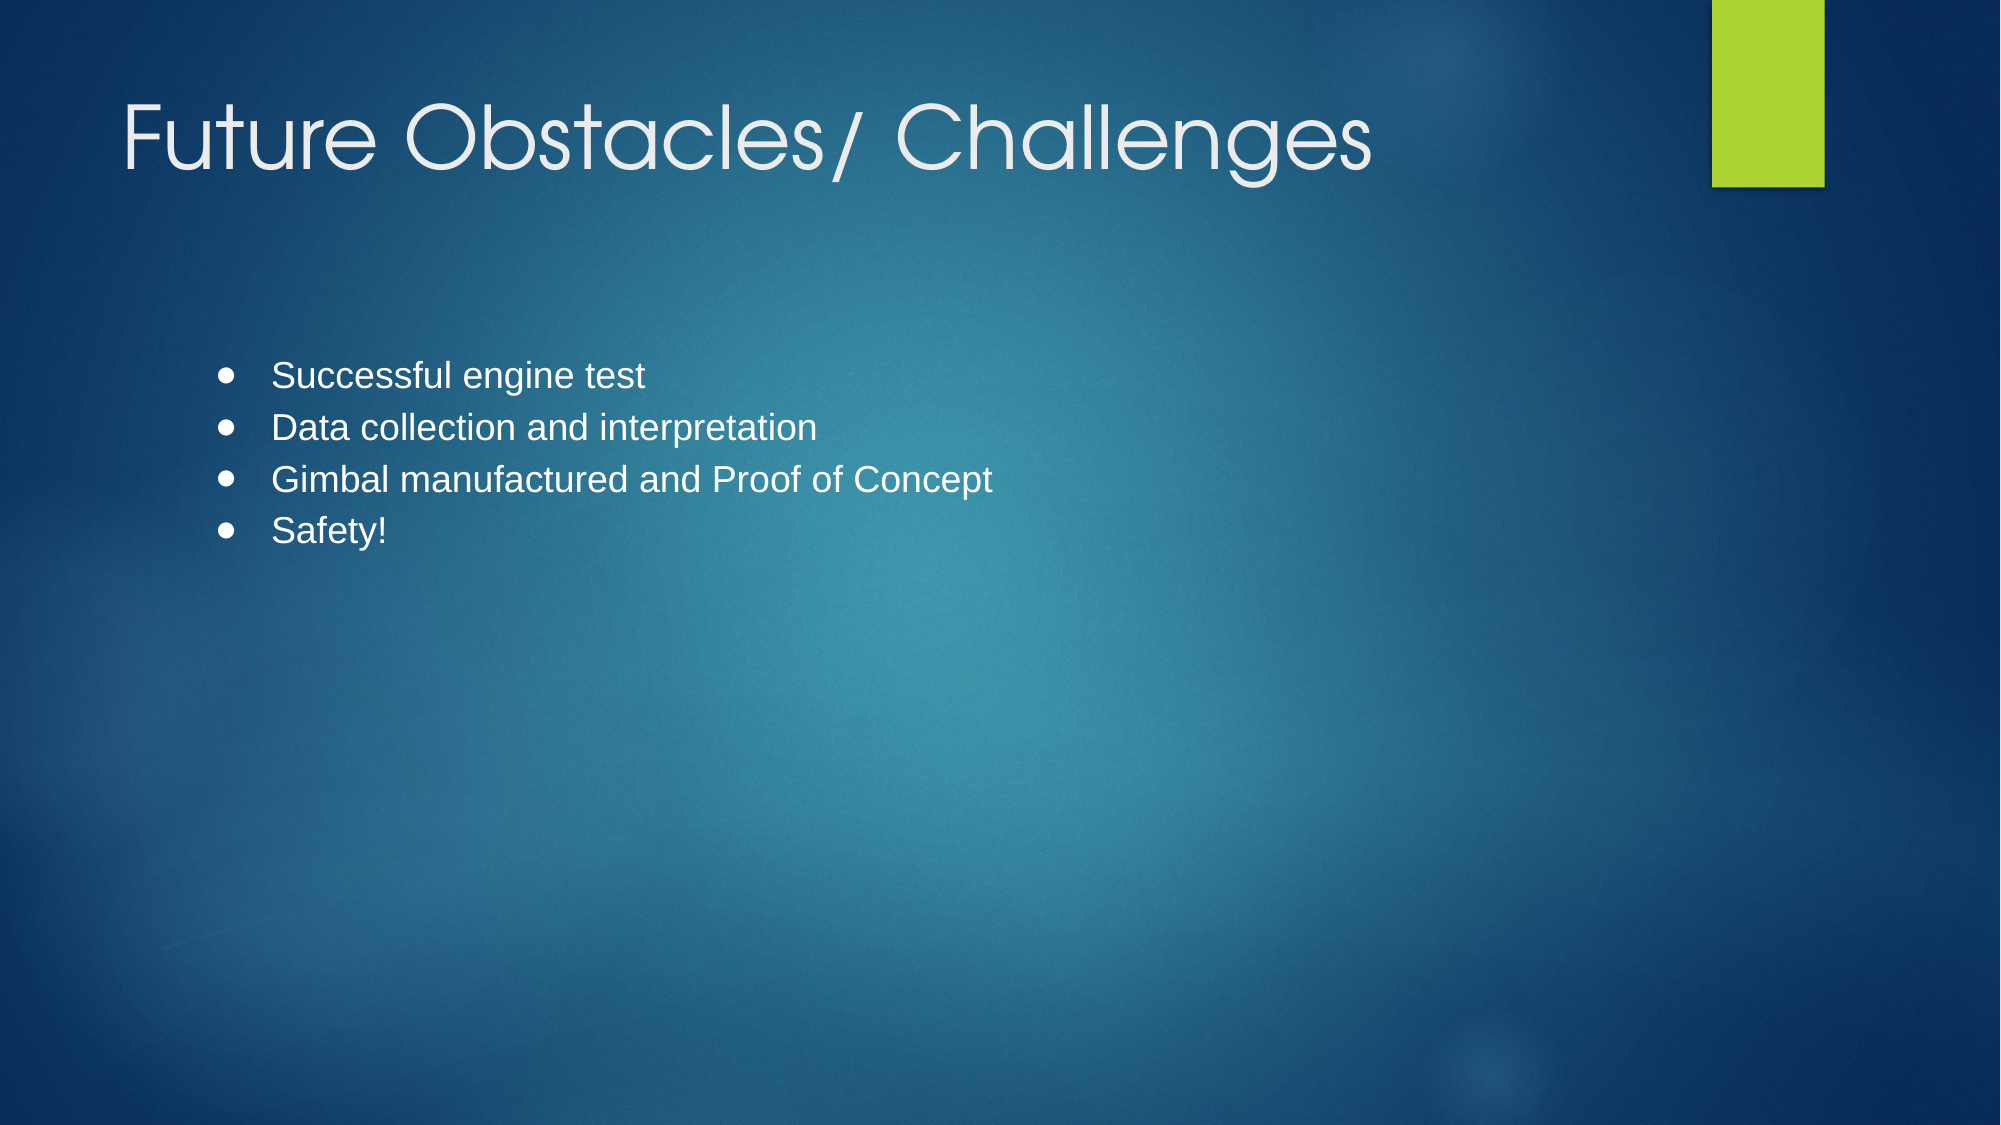

# Future Obstacles/ Challenges
Successful engine test
Data collection and interpretation
Gimbal manufactured and Proof of Concept
Safety!